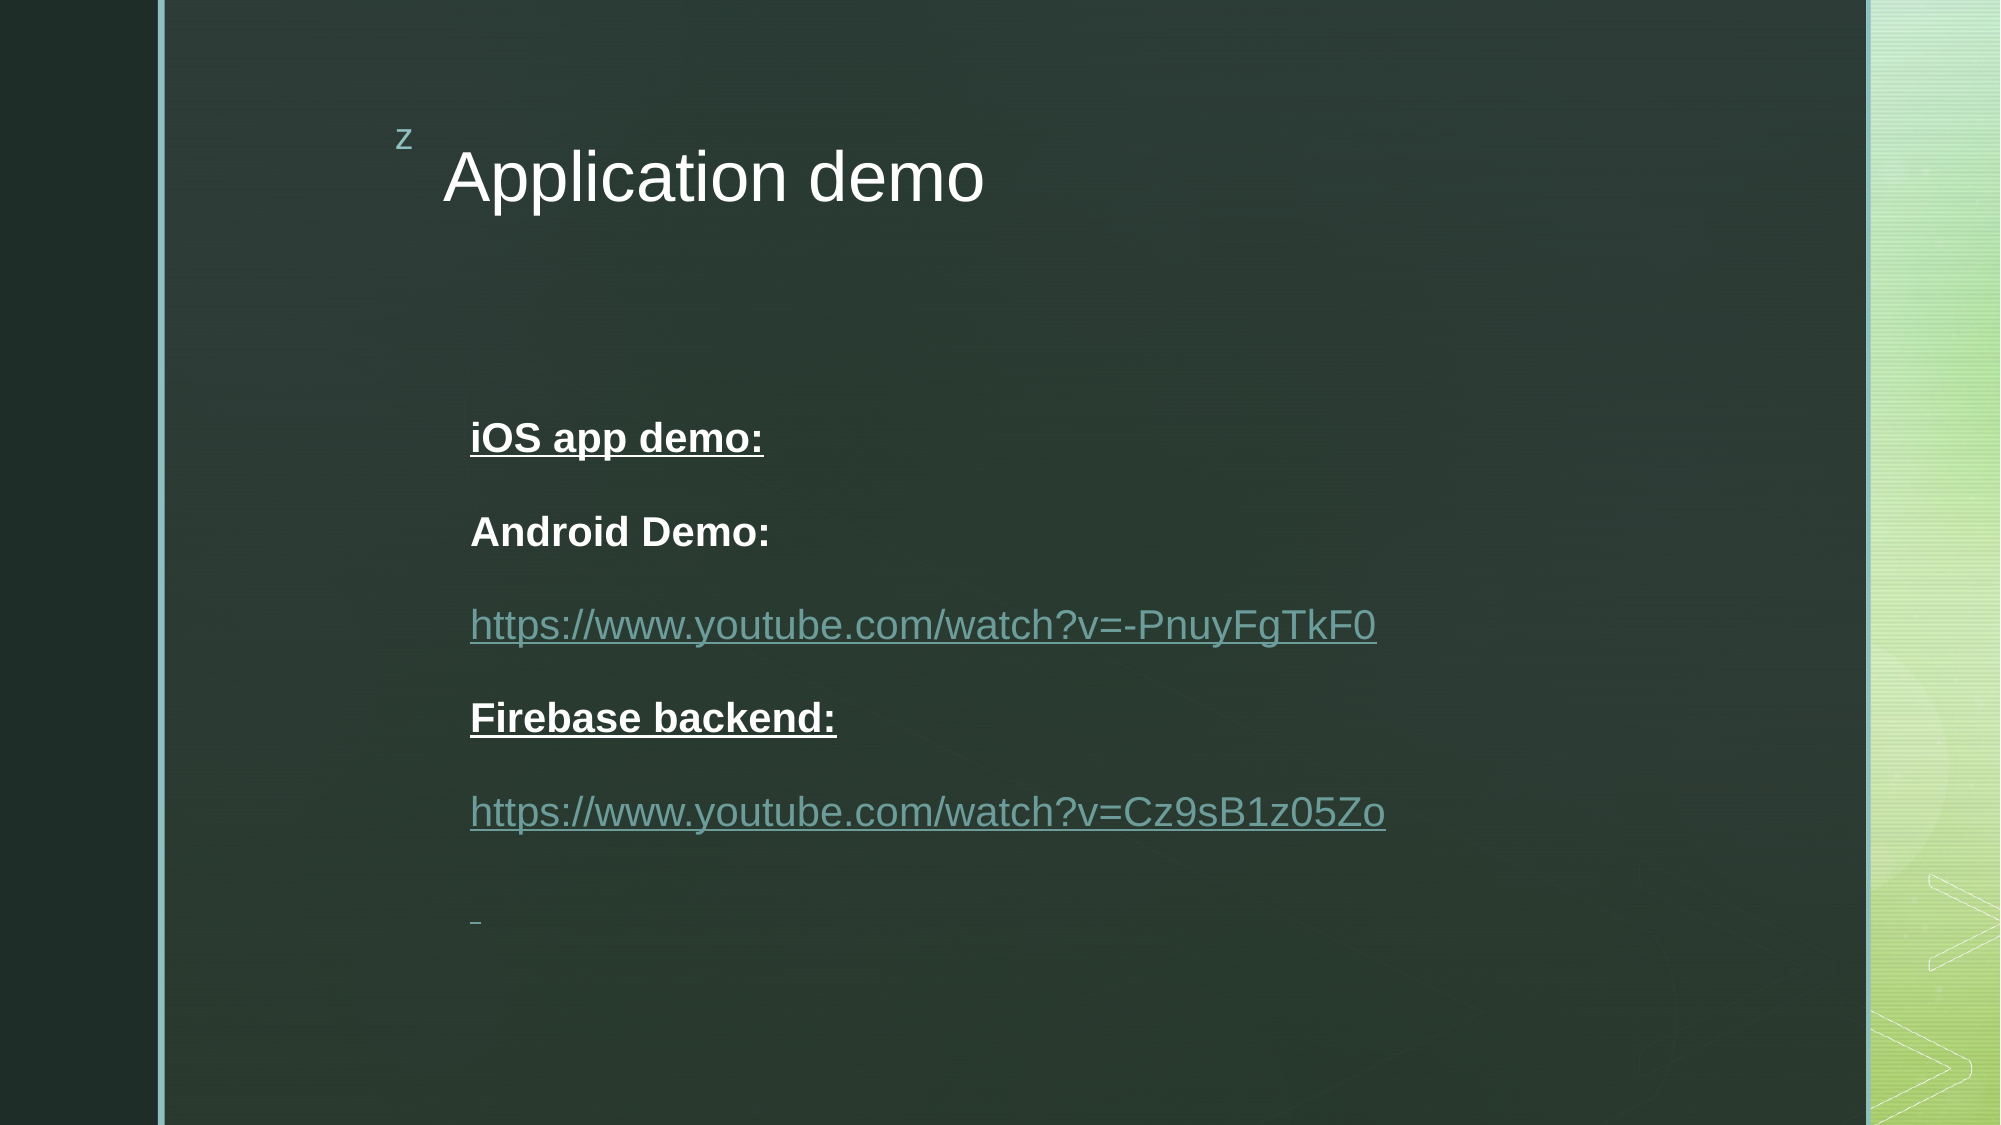

# Application demo
iOS app demo:
Android Demo:
https://www.youtube.com/watch?v=-PnuyFgTkF0
Firebase backend:
https://www.youtube.com/watch?v=Cz9sB1z05Zo